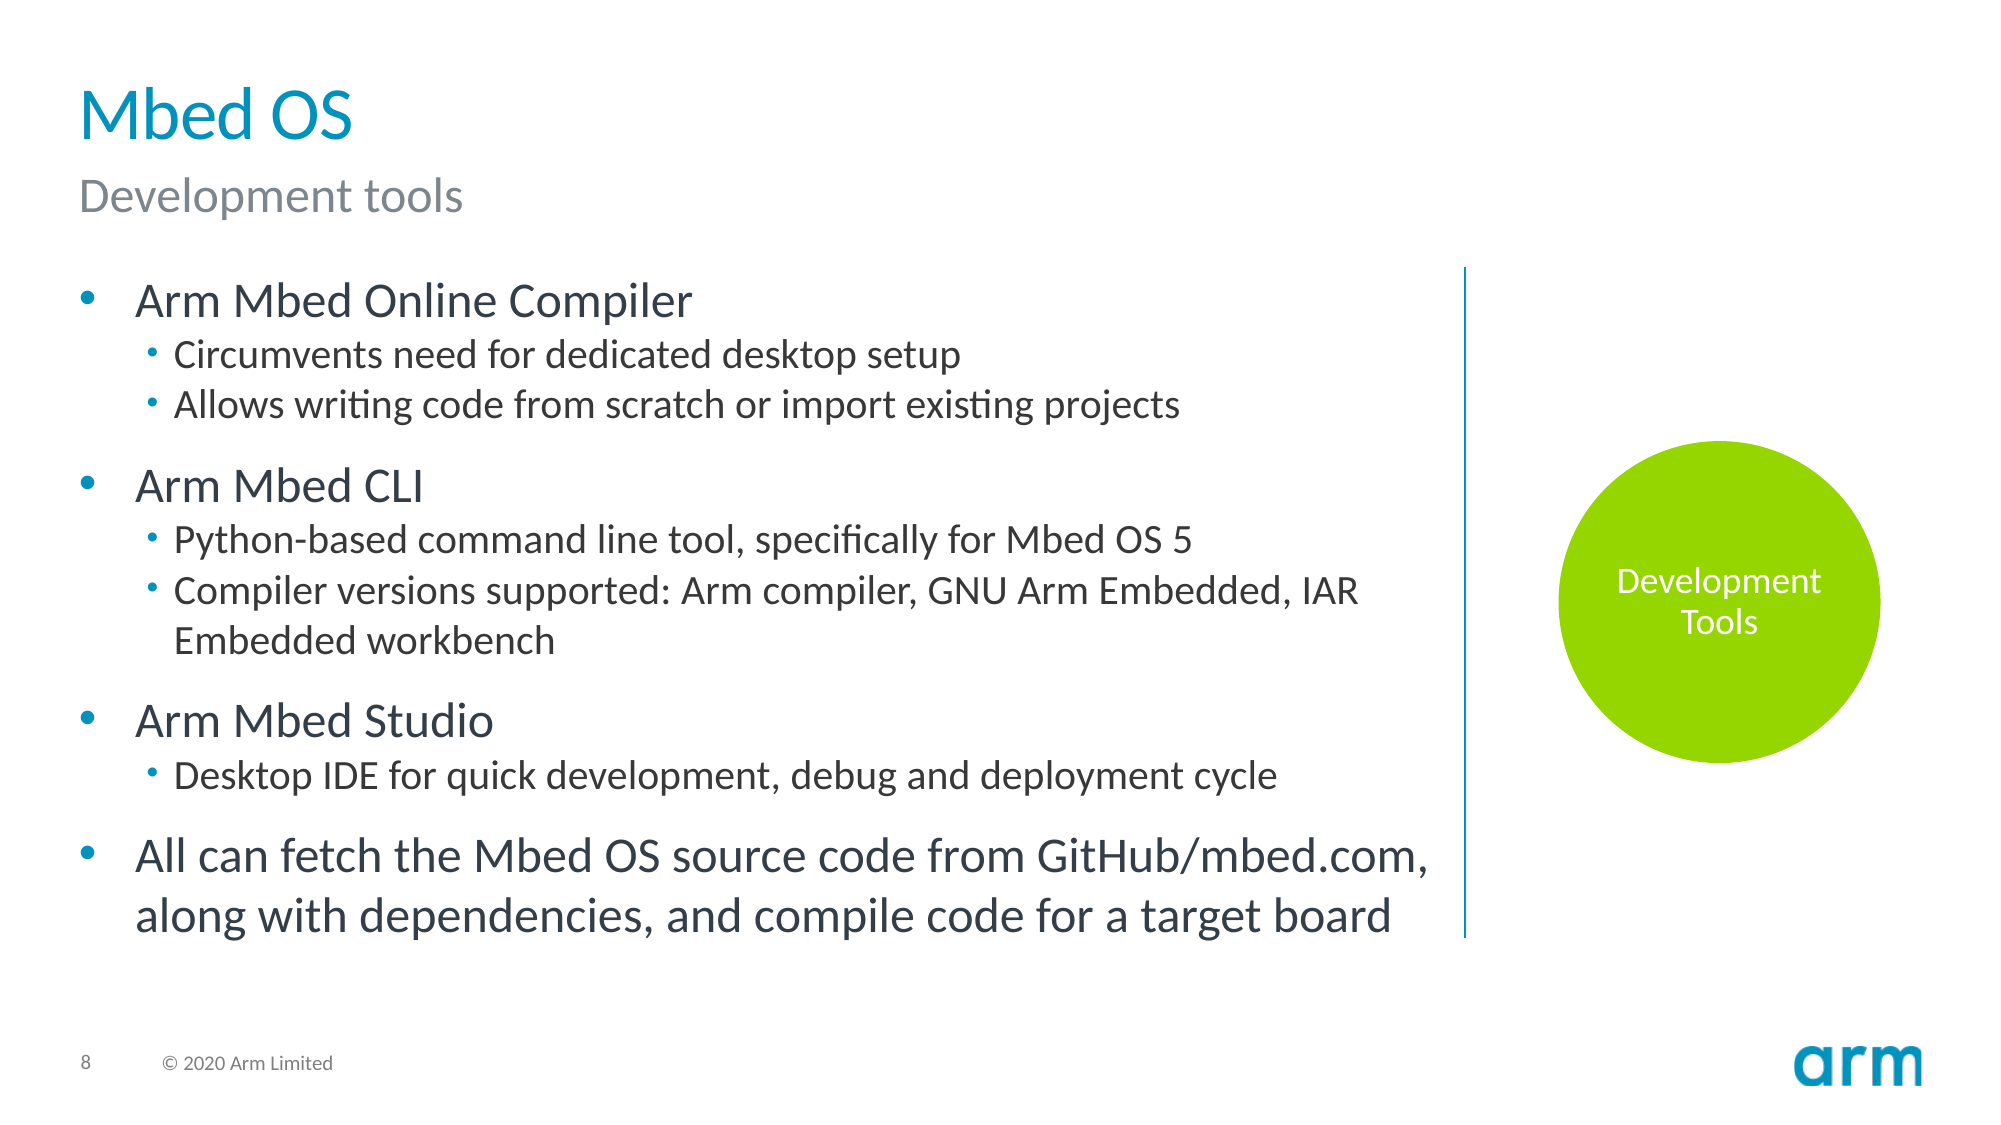

# Mbed OS
Development tools
Arm Mbed Online Compiler
Circumvents need for dedicated desktop setup
Allows writing code from scratch or import existing projects
Arm Mbed CLI
Python-based command line tool, specifically for Mbed OS 5
Compiler versions supported: Arm compiler, GNU Arm Embedded, IAR Embedded workbench
Arm Mbed Studio
Desktop IDE for quick development, debug and deployment cycle
All can fetch the Mbed OS source code from GitHub/mbed.com, along with dependencies, and compile code for a target board

Development Tools